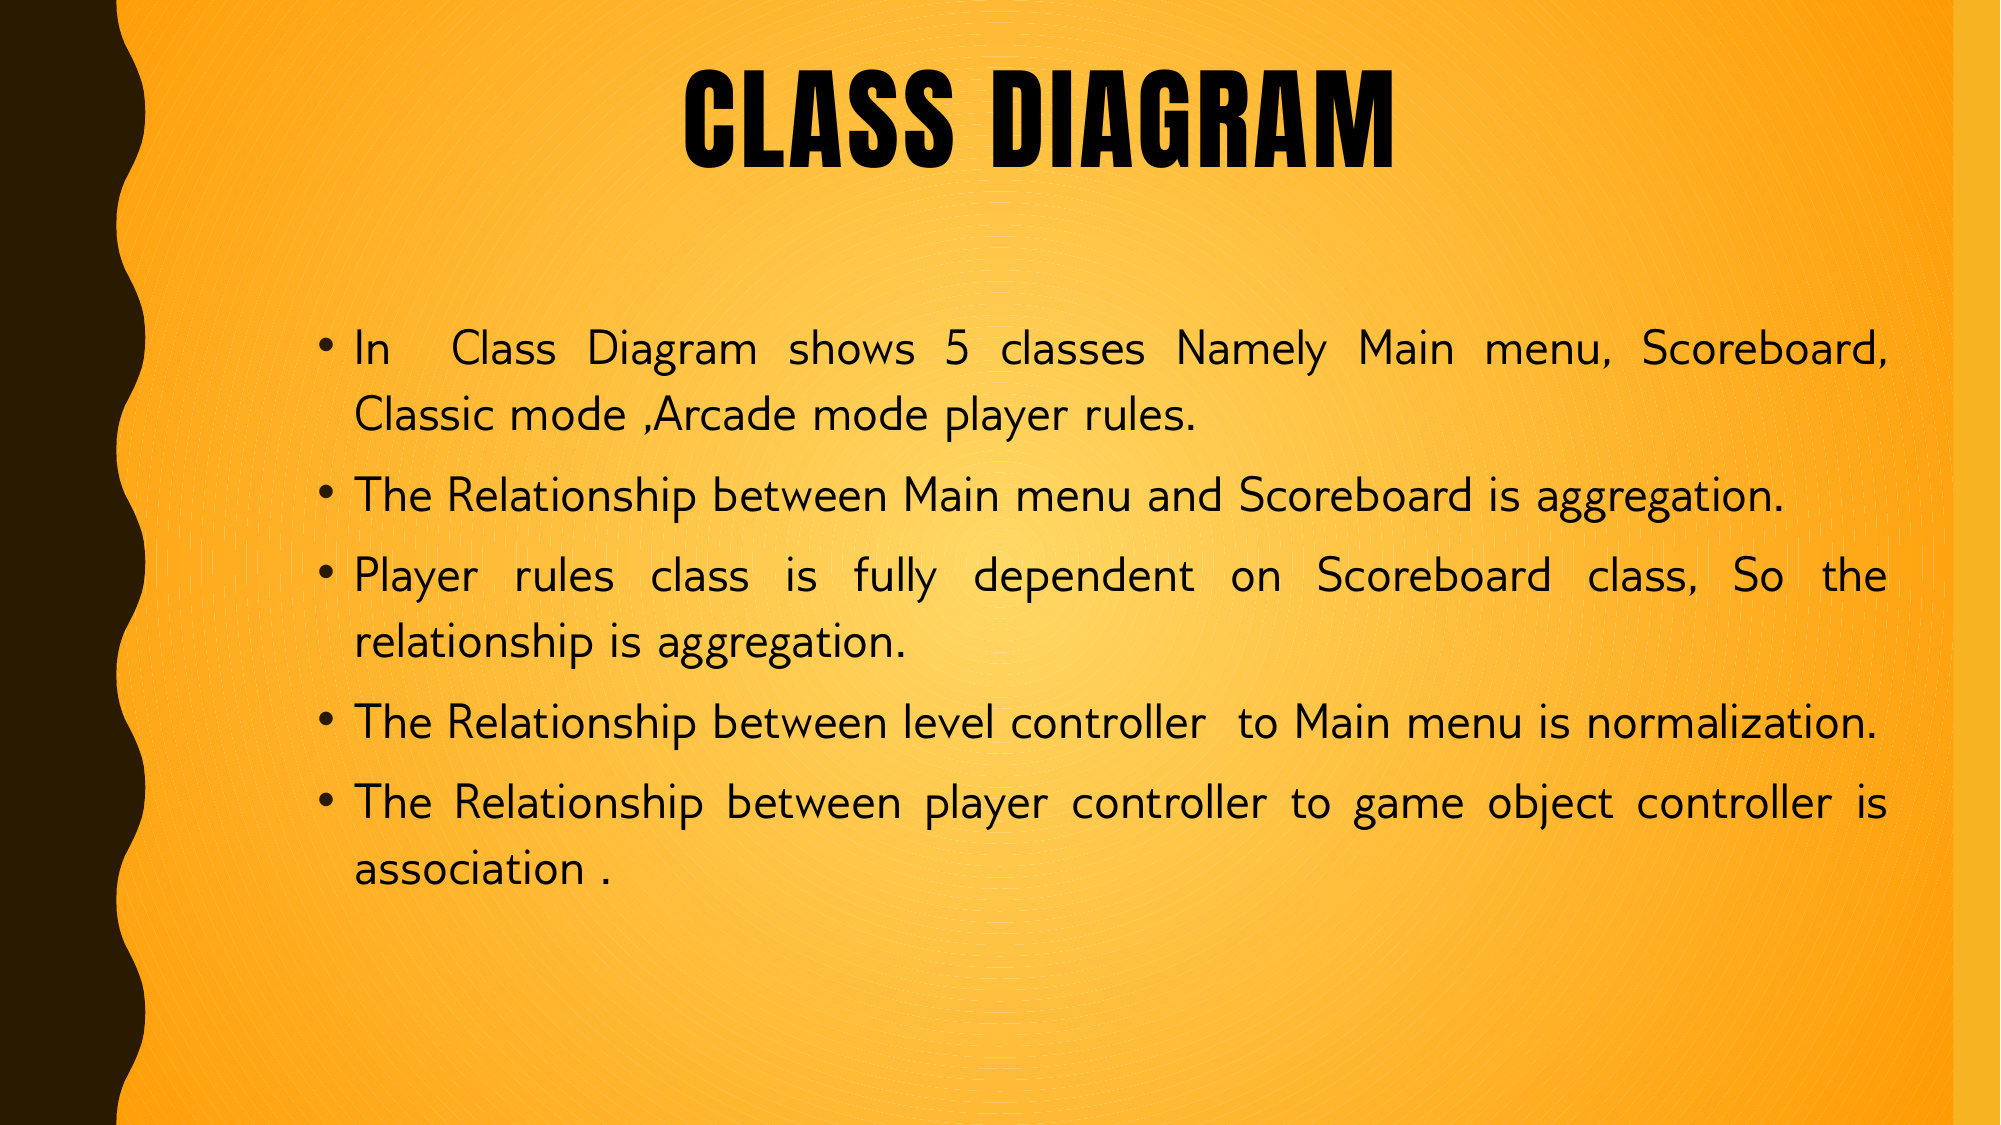

# Class Diagram
In  Class Diagram shows 5 classes Namely Main menu, Scoreboard, Classic mode ,Arcade mode player rules.
The Relationship between Main menu and Scoreboard is aggregation.
Player rules class is fully dependent on Scoreboard class, So the relationship is aggregation.
The Relationship between level controller  to Main menu is normalization.
The Relationship between player controller to game object controller is association .